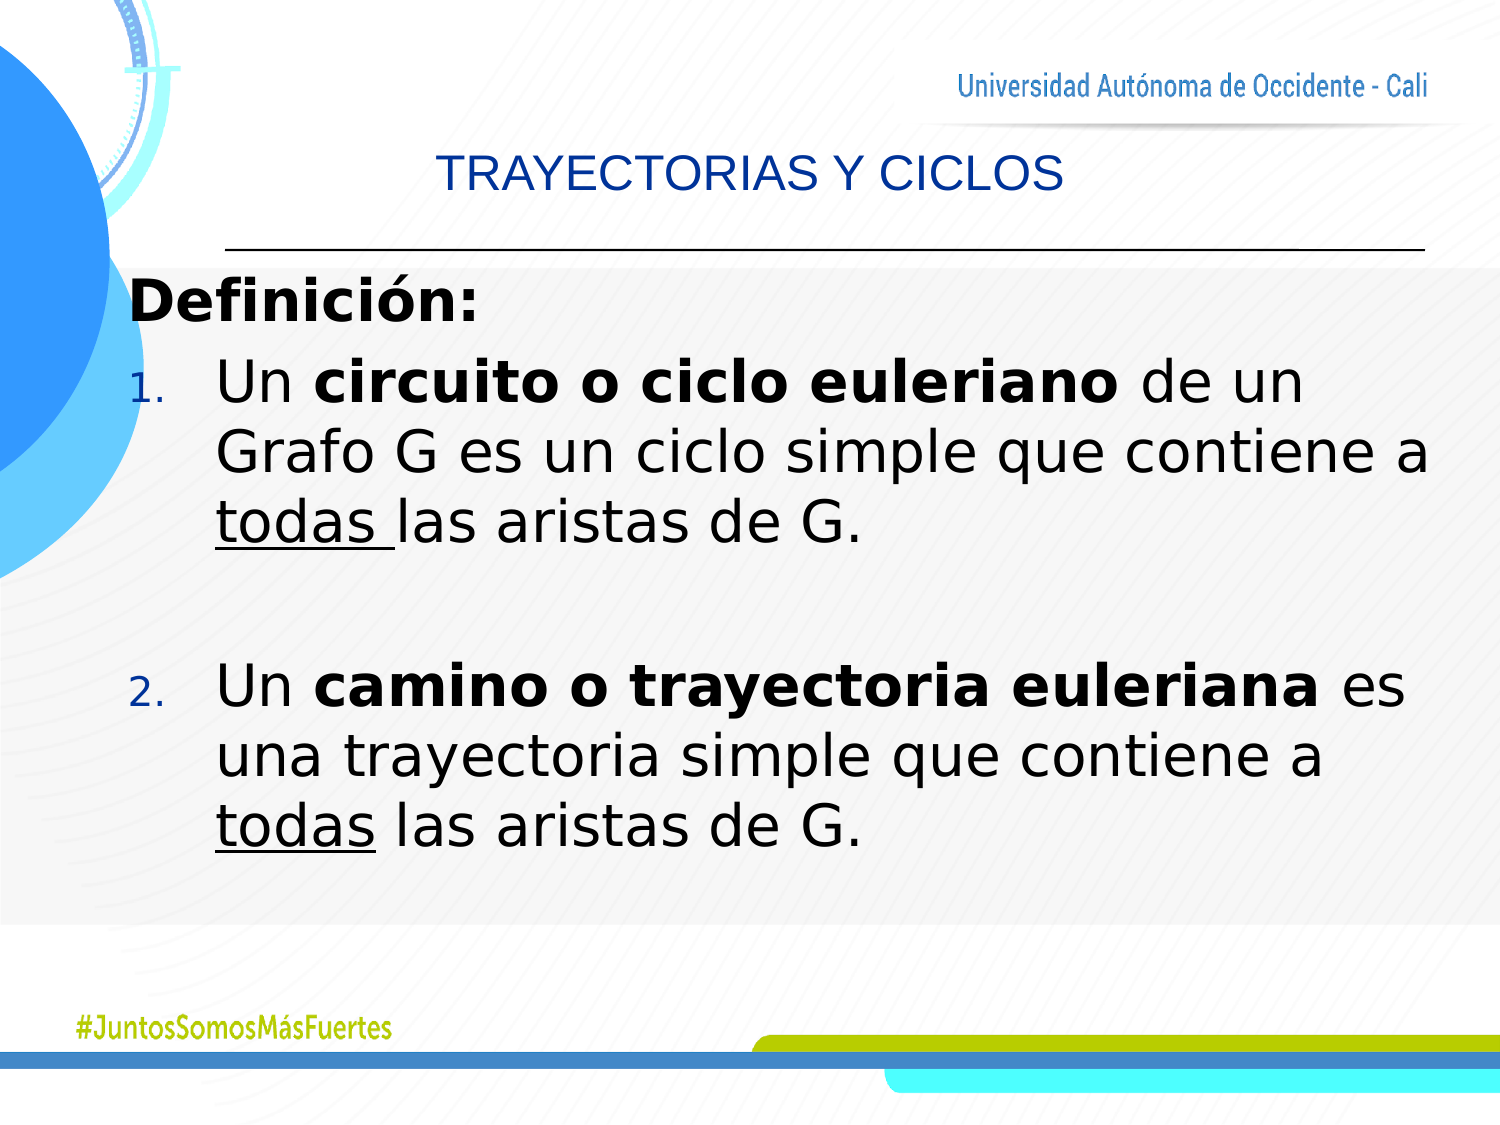

# TRAYECTORIAS Y CICLOS
Definición:
Un circuito o ciclo euleriano de un Grafo G es un ciclo simple que contiene a todas las aristas de G.

Un camino o trayectoria euleriana es una trayectoria simple que contiene a todas las aristas de G.